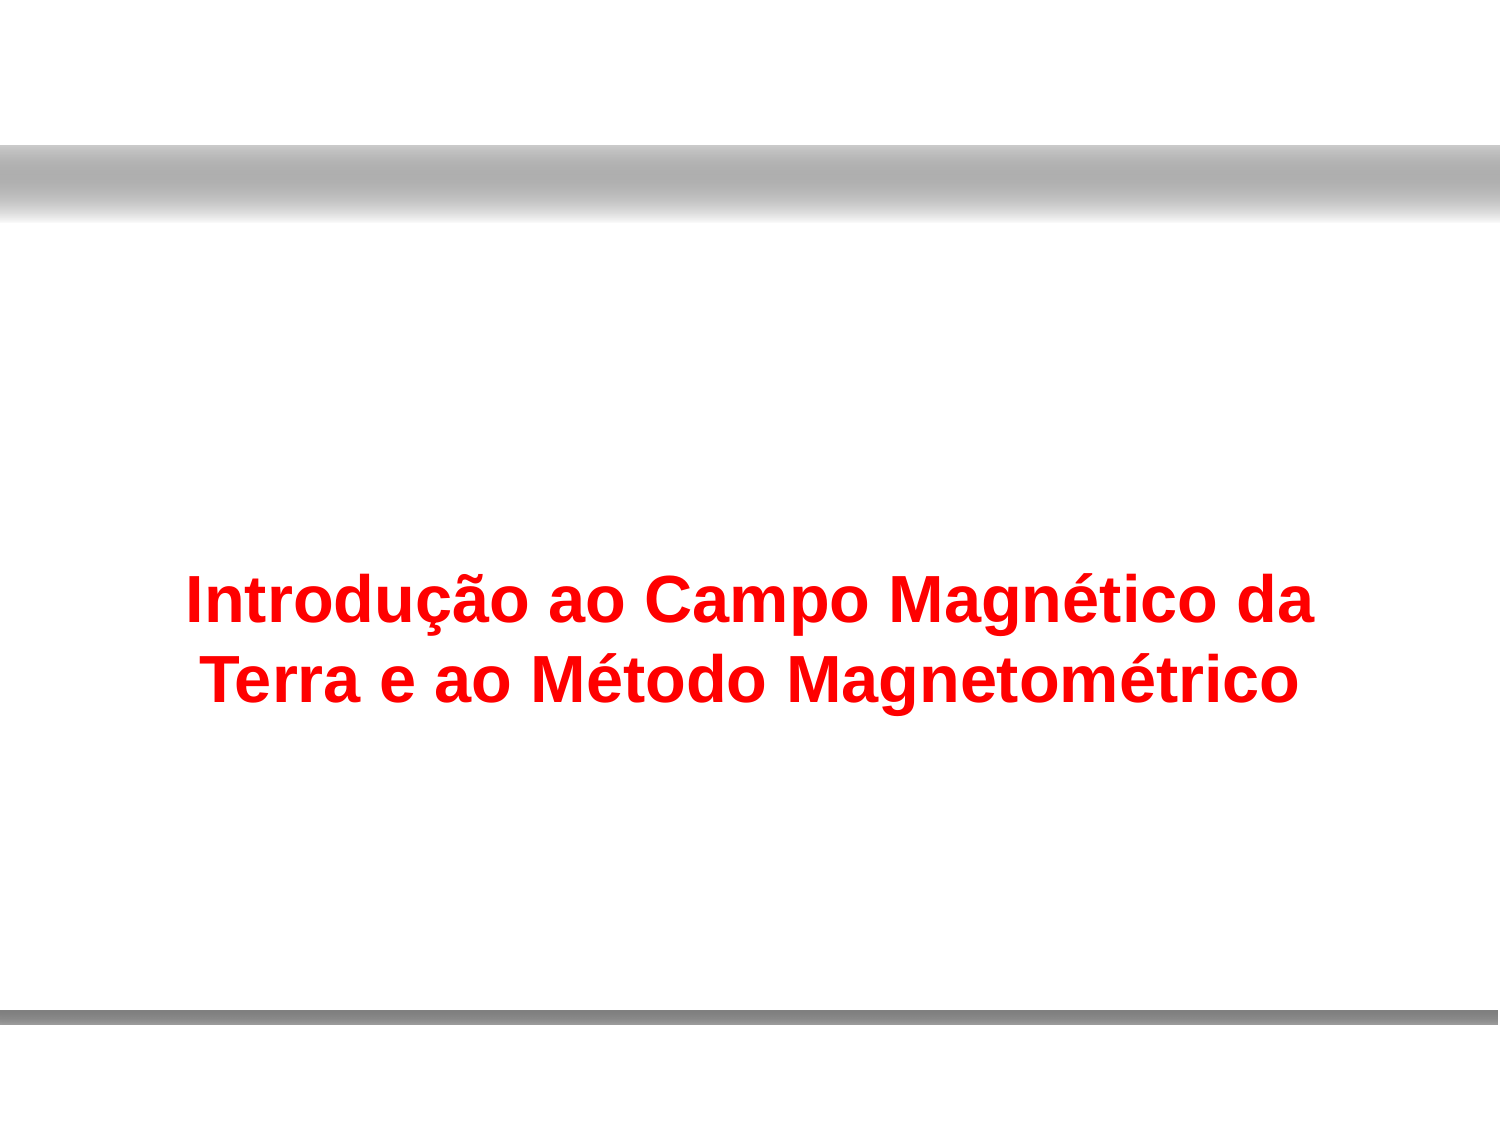

#

Introdução ao Campo Magnético da Terra e ao Método Magnetométrico